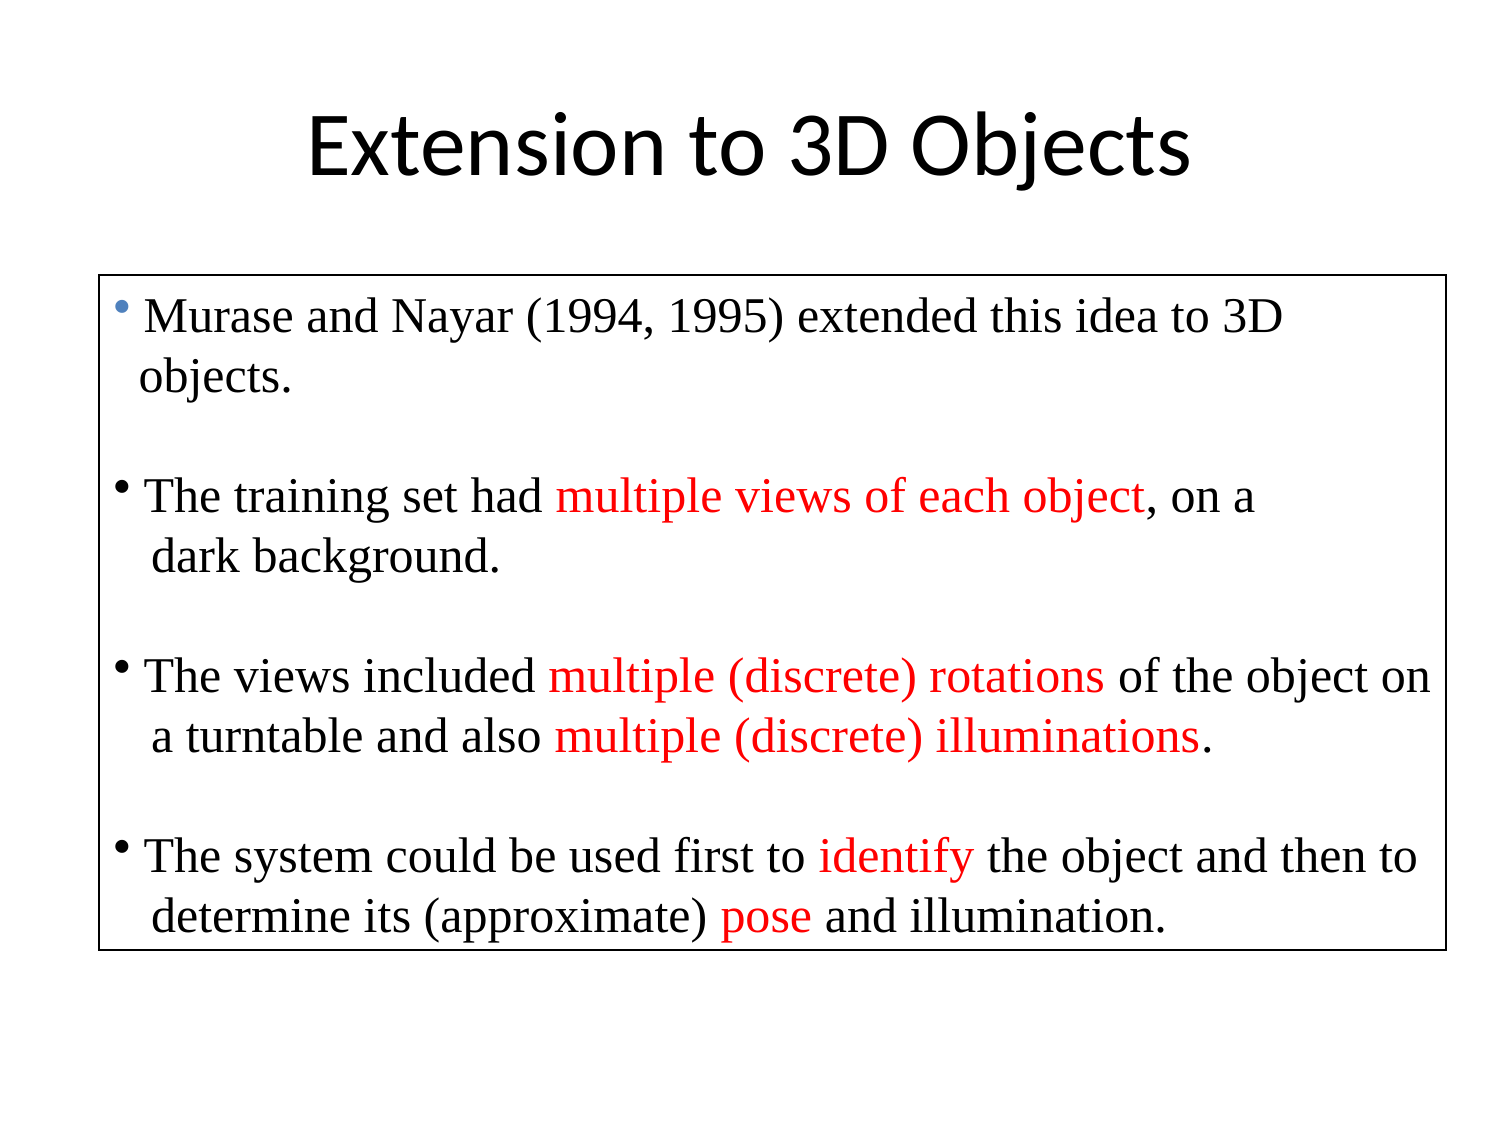

# Extension to 3D Objects
 Murase and Nayar (1994, 1995) extended this idea to 3D
  objects.

 The training set had multiple views of each object, on a
   dark background.

 The views included multiple (discrete) rotations of the object on
   a turntable and also multiple (discrete) illuminations.

 The system could be used first to identify the object and then to
   determine its (approximate) pose and illumination.